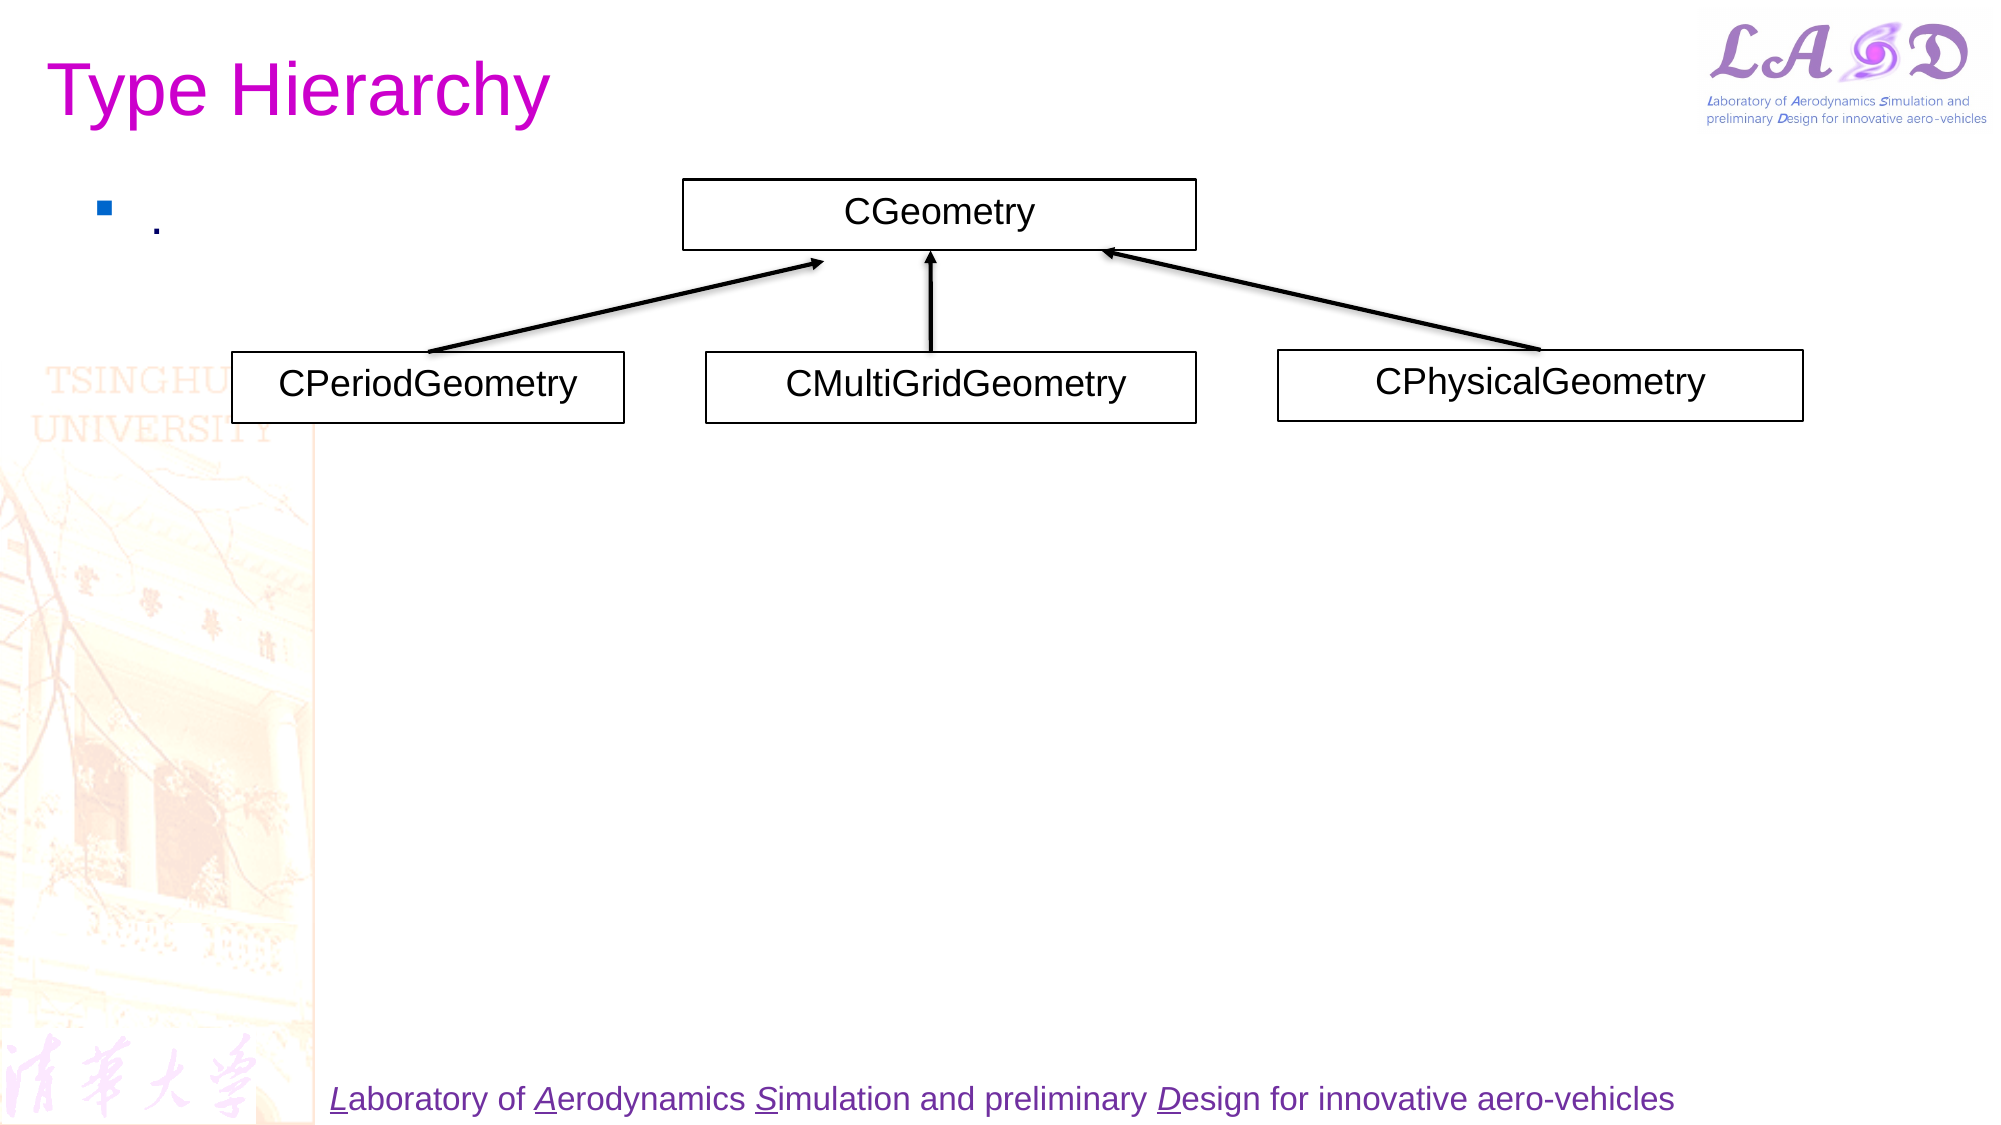

Type Hierarchy
.
CGeometry
CPhysicalGeometry
CPeriodGeometry
 CMultiGridGeometry